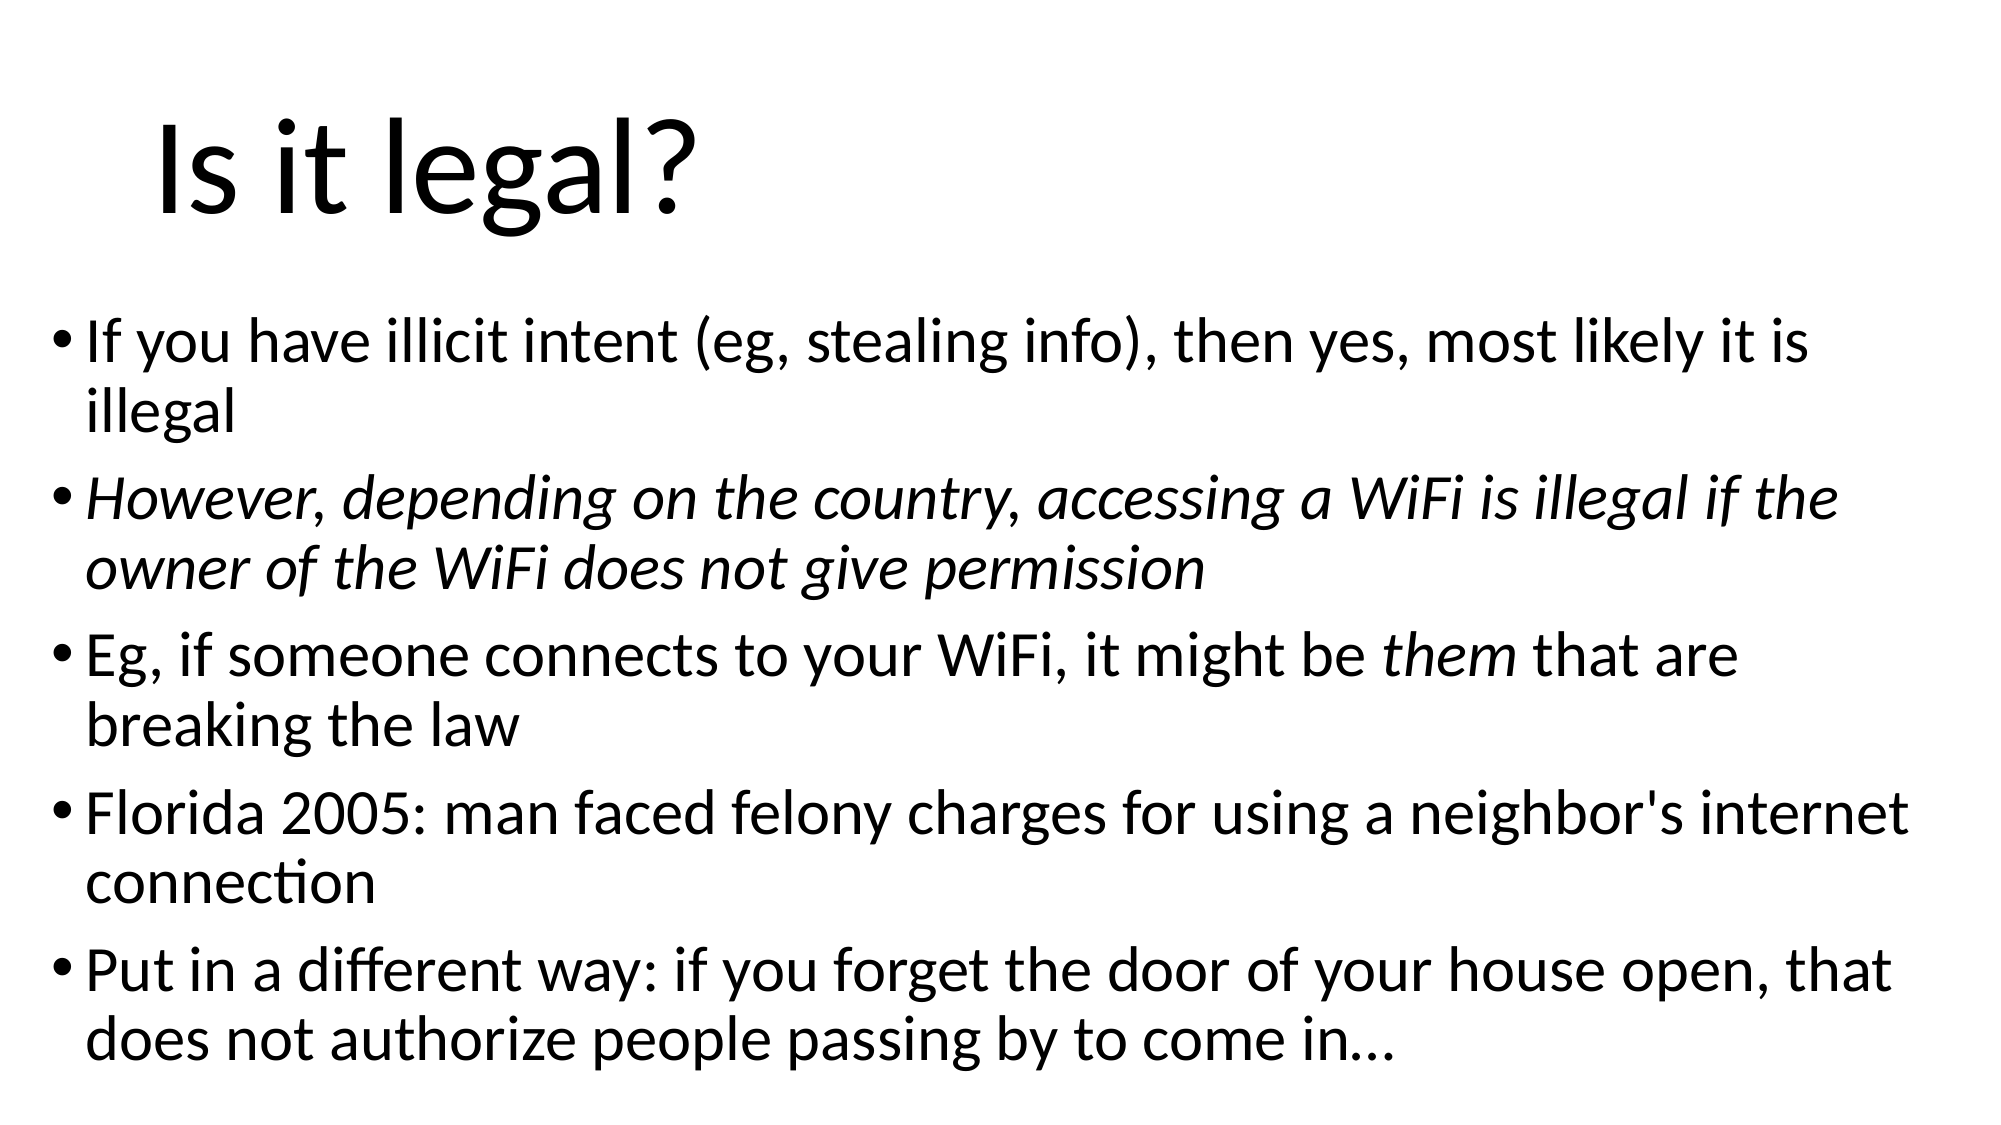

# Is it legal?
If you have illicit intent (eg, stealing info), then yes, most likely it is illegal
However, depending on the country, accessing a WiFi is illegal if the owner of the WiFi does not give permission
Eg, if someone connects to your WiFi, it might be them that are breaking the law
Florida 2005: man faced felony charges for using a neighbor's internet connection
Put in a different way: if you forget the door of your house open, that does not authorize people passing by to come in…